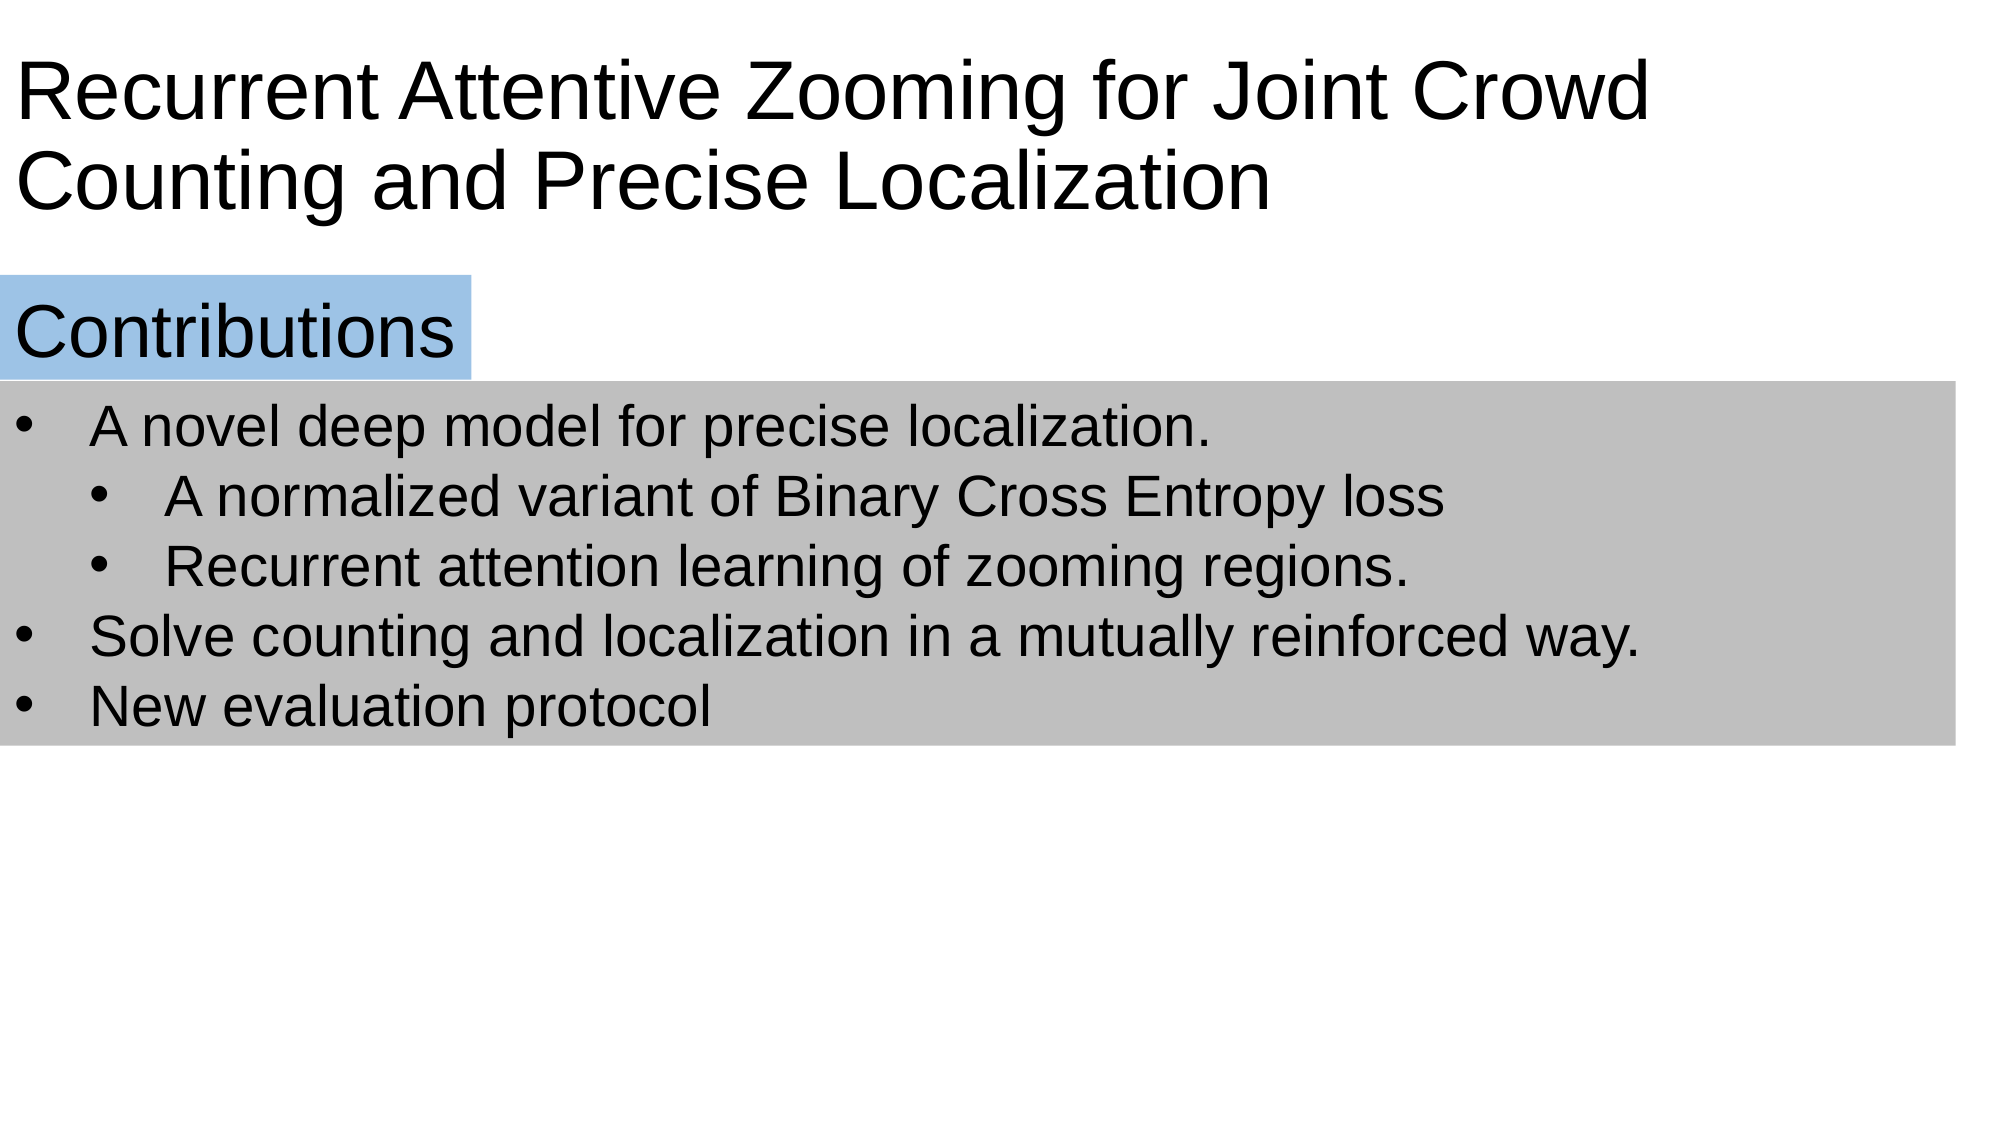

# Recurrent Attentive Zooming for Joint Crowd Counting and Precise Localization
Contributions
A novel deep model for precise localization.
A normalized variant of Binary Cross Entropy loss
Recurrent attention learning of zooming regions.
Solve counting and localization in a mutually reinforced way.
New evaluation protocol